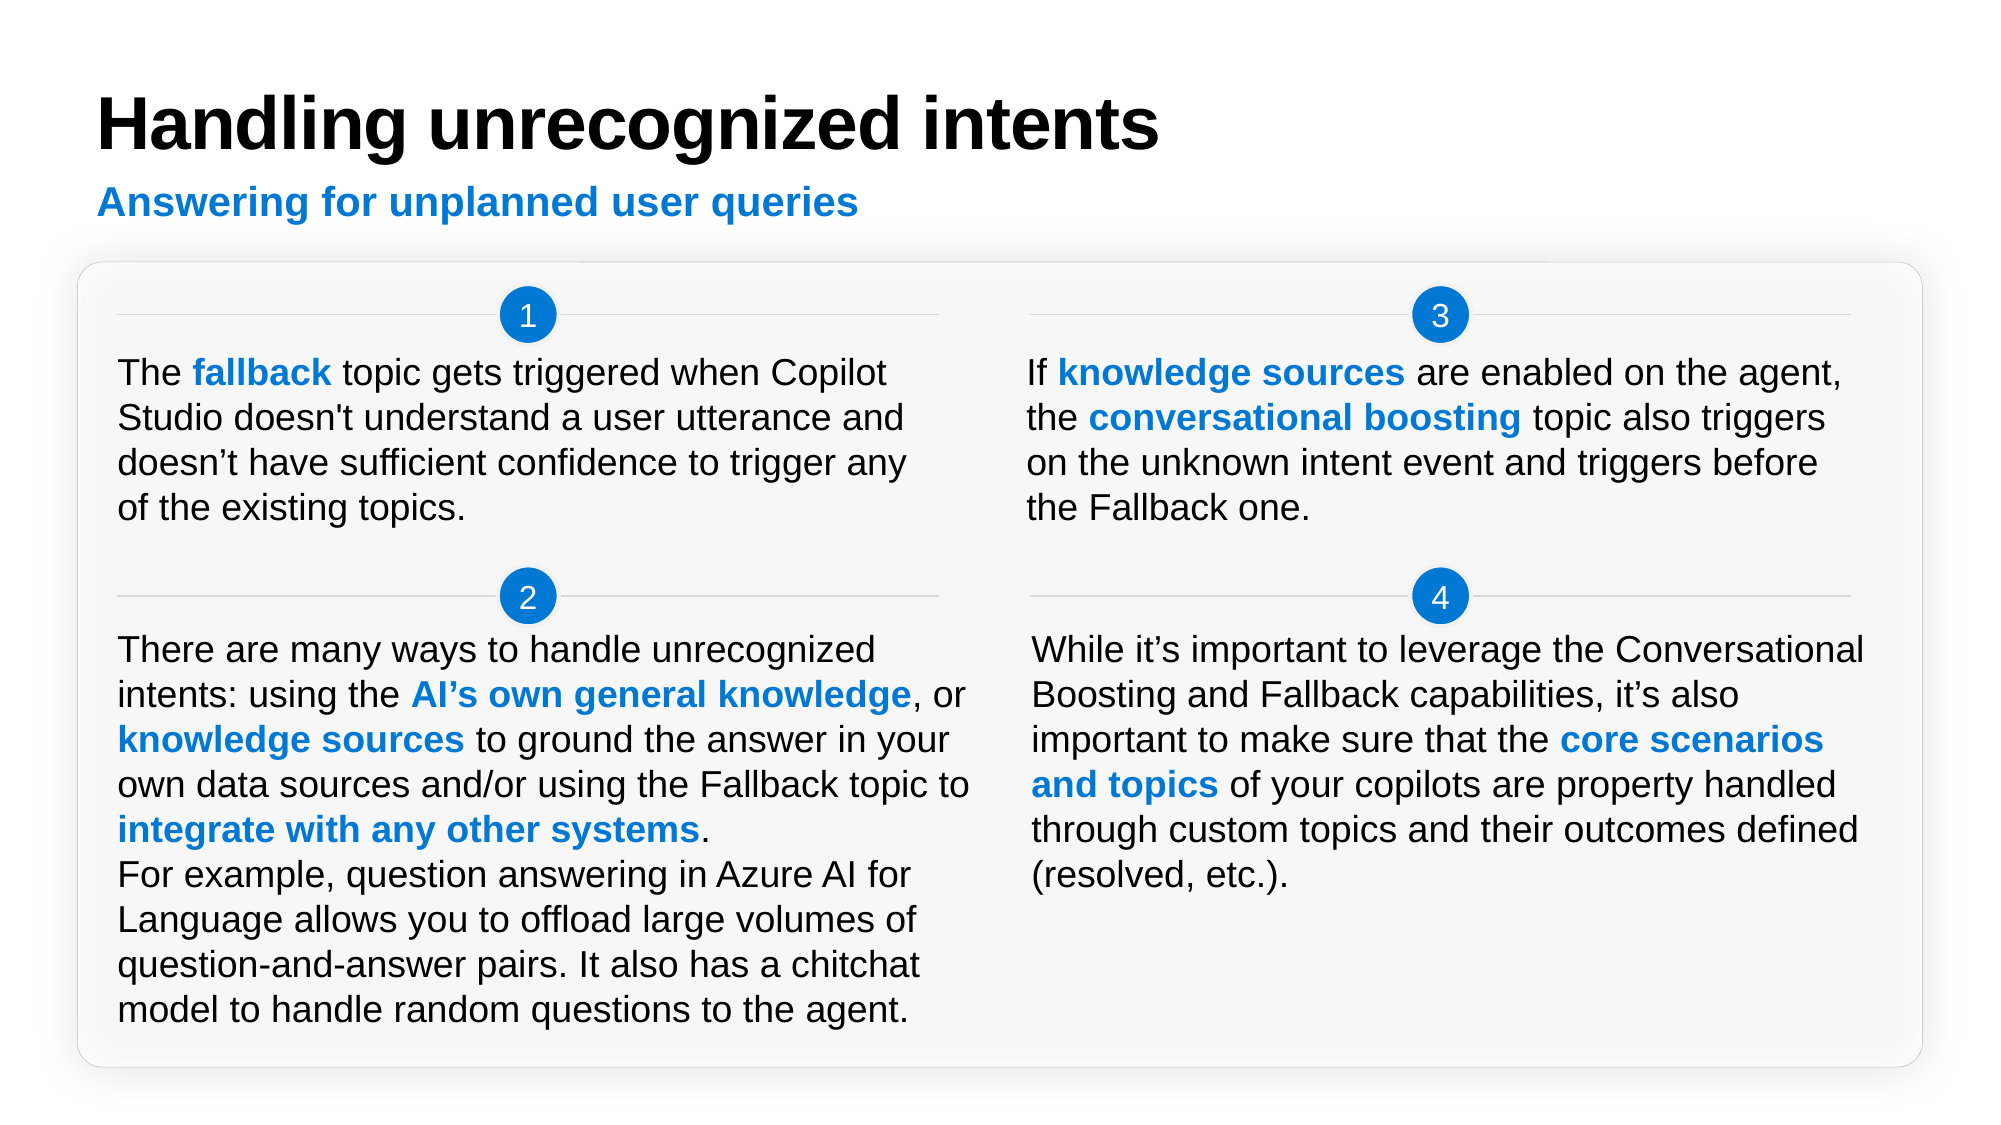

# Handling unrecognized intents
Answering for unplanned user queries

1
3
The fallback topic gets triggered when Copilot Studio doesn't understand a user utterance and doesn’t have sufficient confidence to trigger any of the existing topics.
If knowledge sources are enabled on the agent, the conversational boosting topic also triggers on the unknown intent event and triggers before the Fallback one.
2
4
There are many ways to handle unrecognized intents: using the AI’s own general knowledge, or knowledge sources to ground the answer in your own data sources and/or using the Fallback topic to integrate with any other systems.
For example, question answering in Azure AI for Language allows you to offload large volumes of question-and-answer pairs. It also has a chitchat model to handle random questions to the agent.
While it’s important to leverage the Conversational Boosting and Fallback capabilities, it’s also important to make sure that the core scenarios and topics of your copilots are property handled through custom topics and their outcomes defined (resolved, etc.).